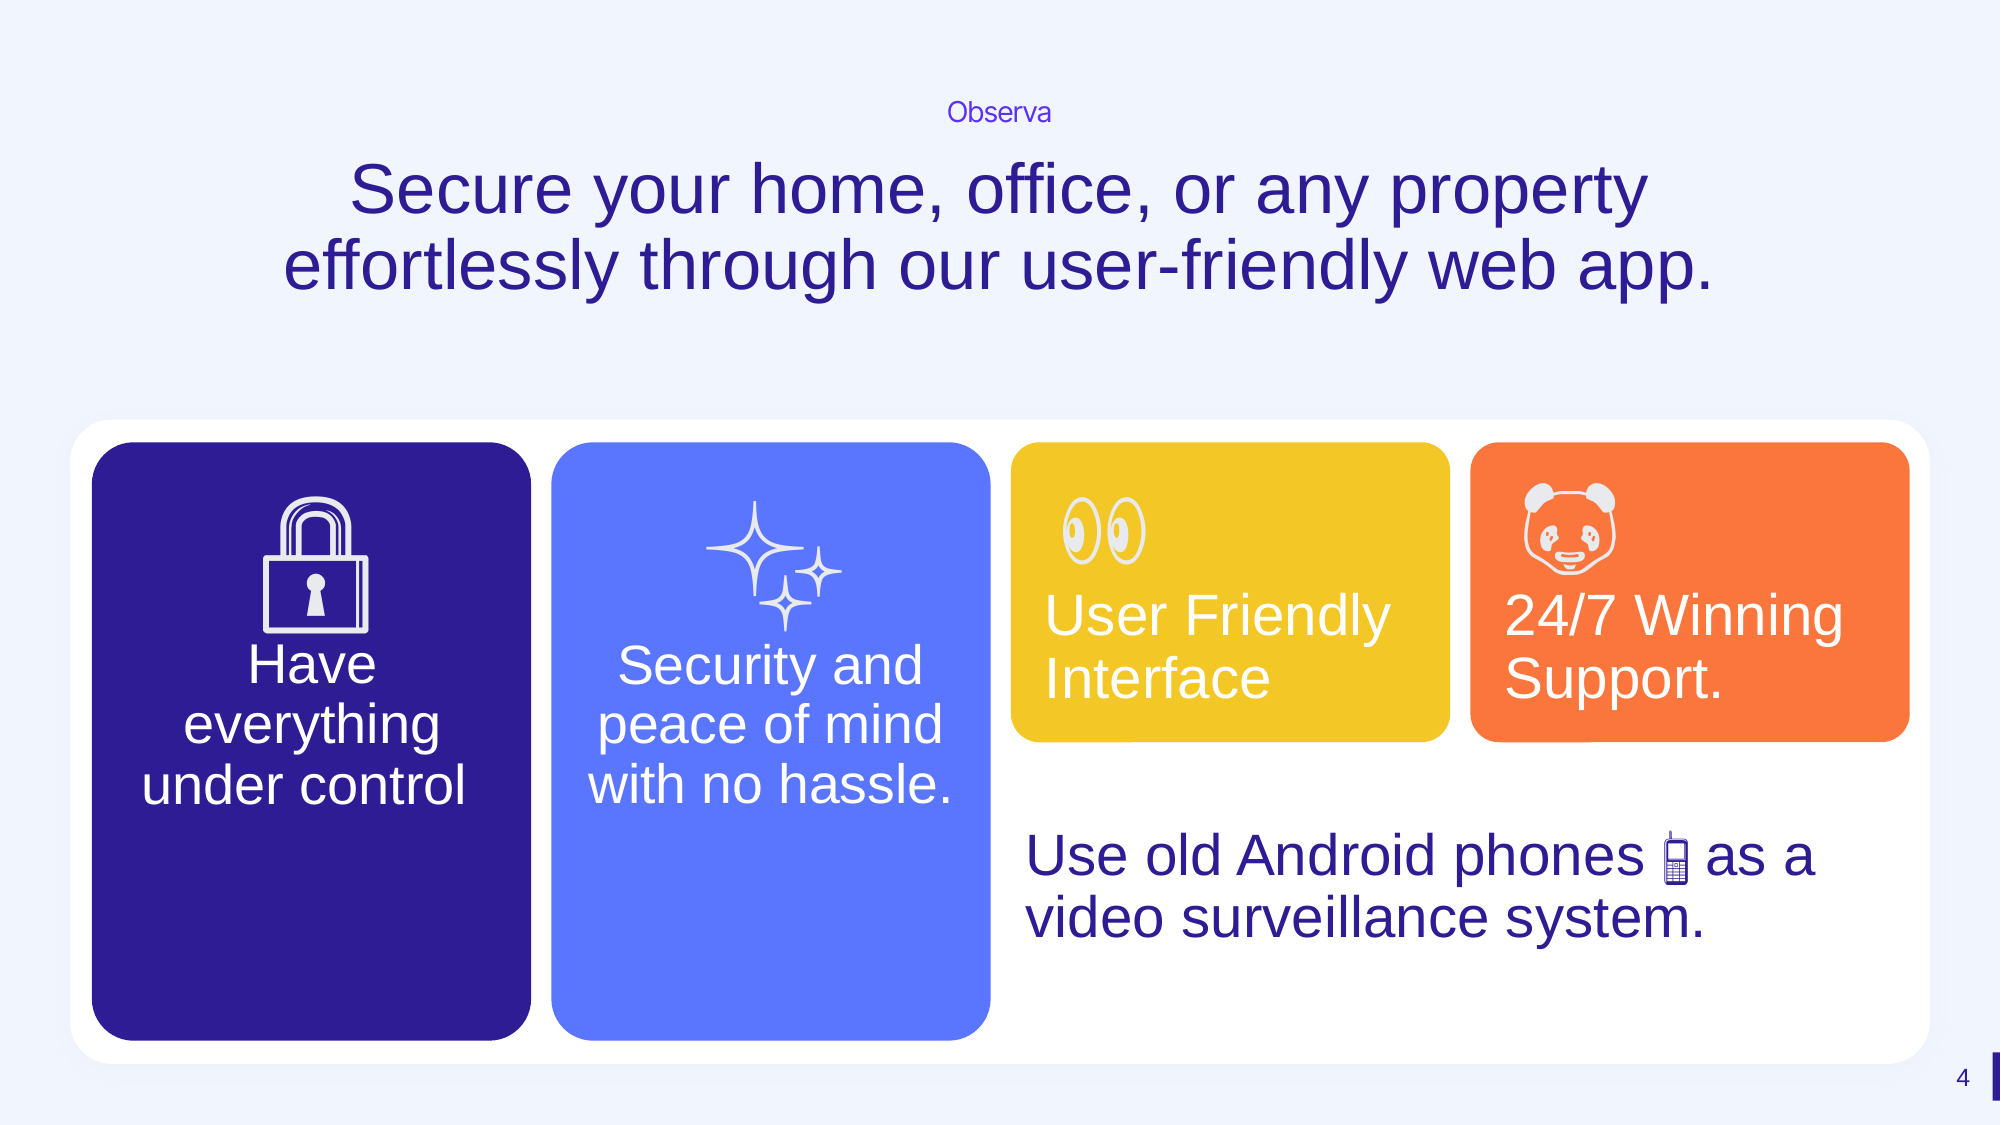

Observa
Secure your home, office, or any property effortlessly through our user-friendly web app.

🔒
✨
👀
🐼
User Friendly Interface
24/7 Winning Support.
Have everything under control
Security and peace of mind with no hassle.
Use old Android phones 📱 as a video surveillance system.
4